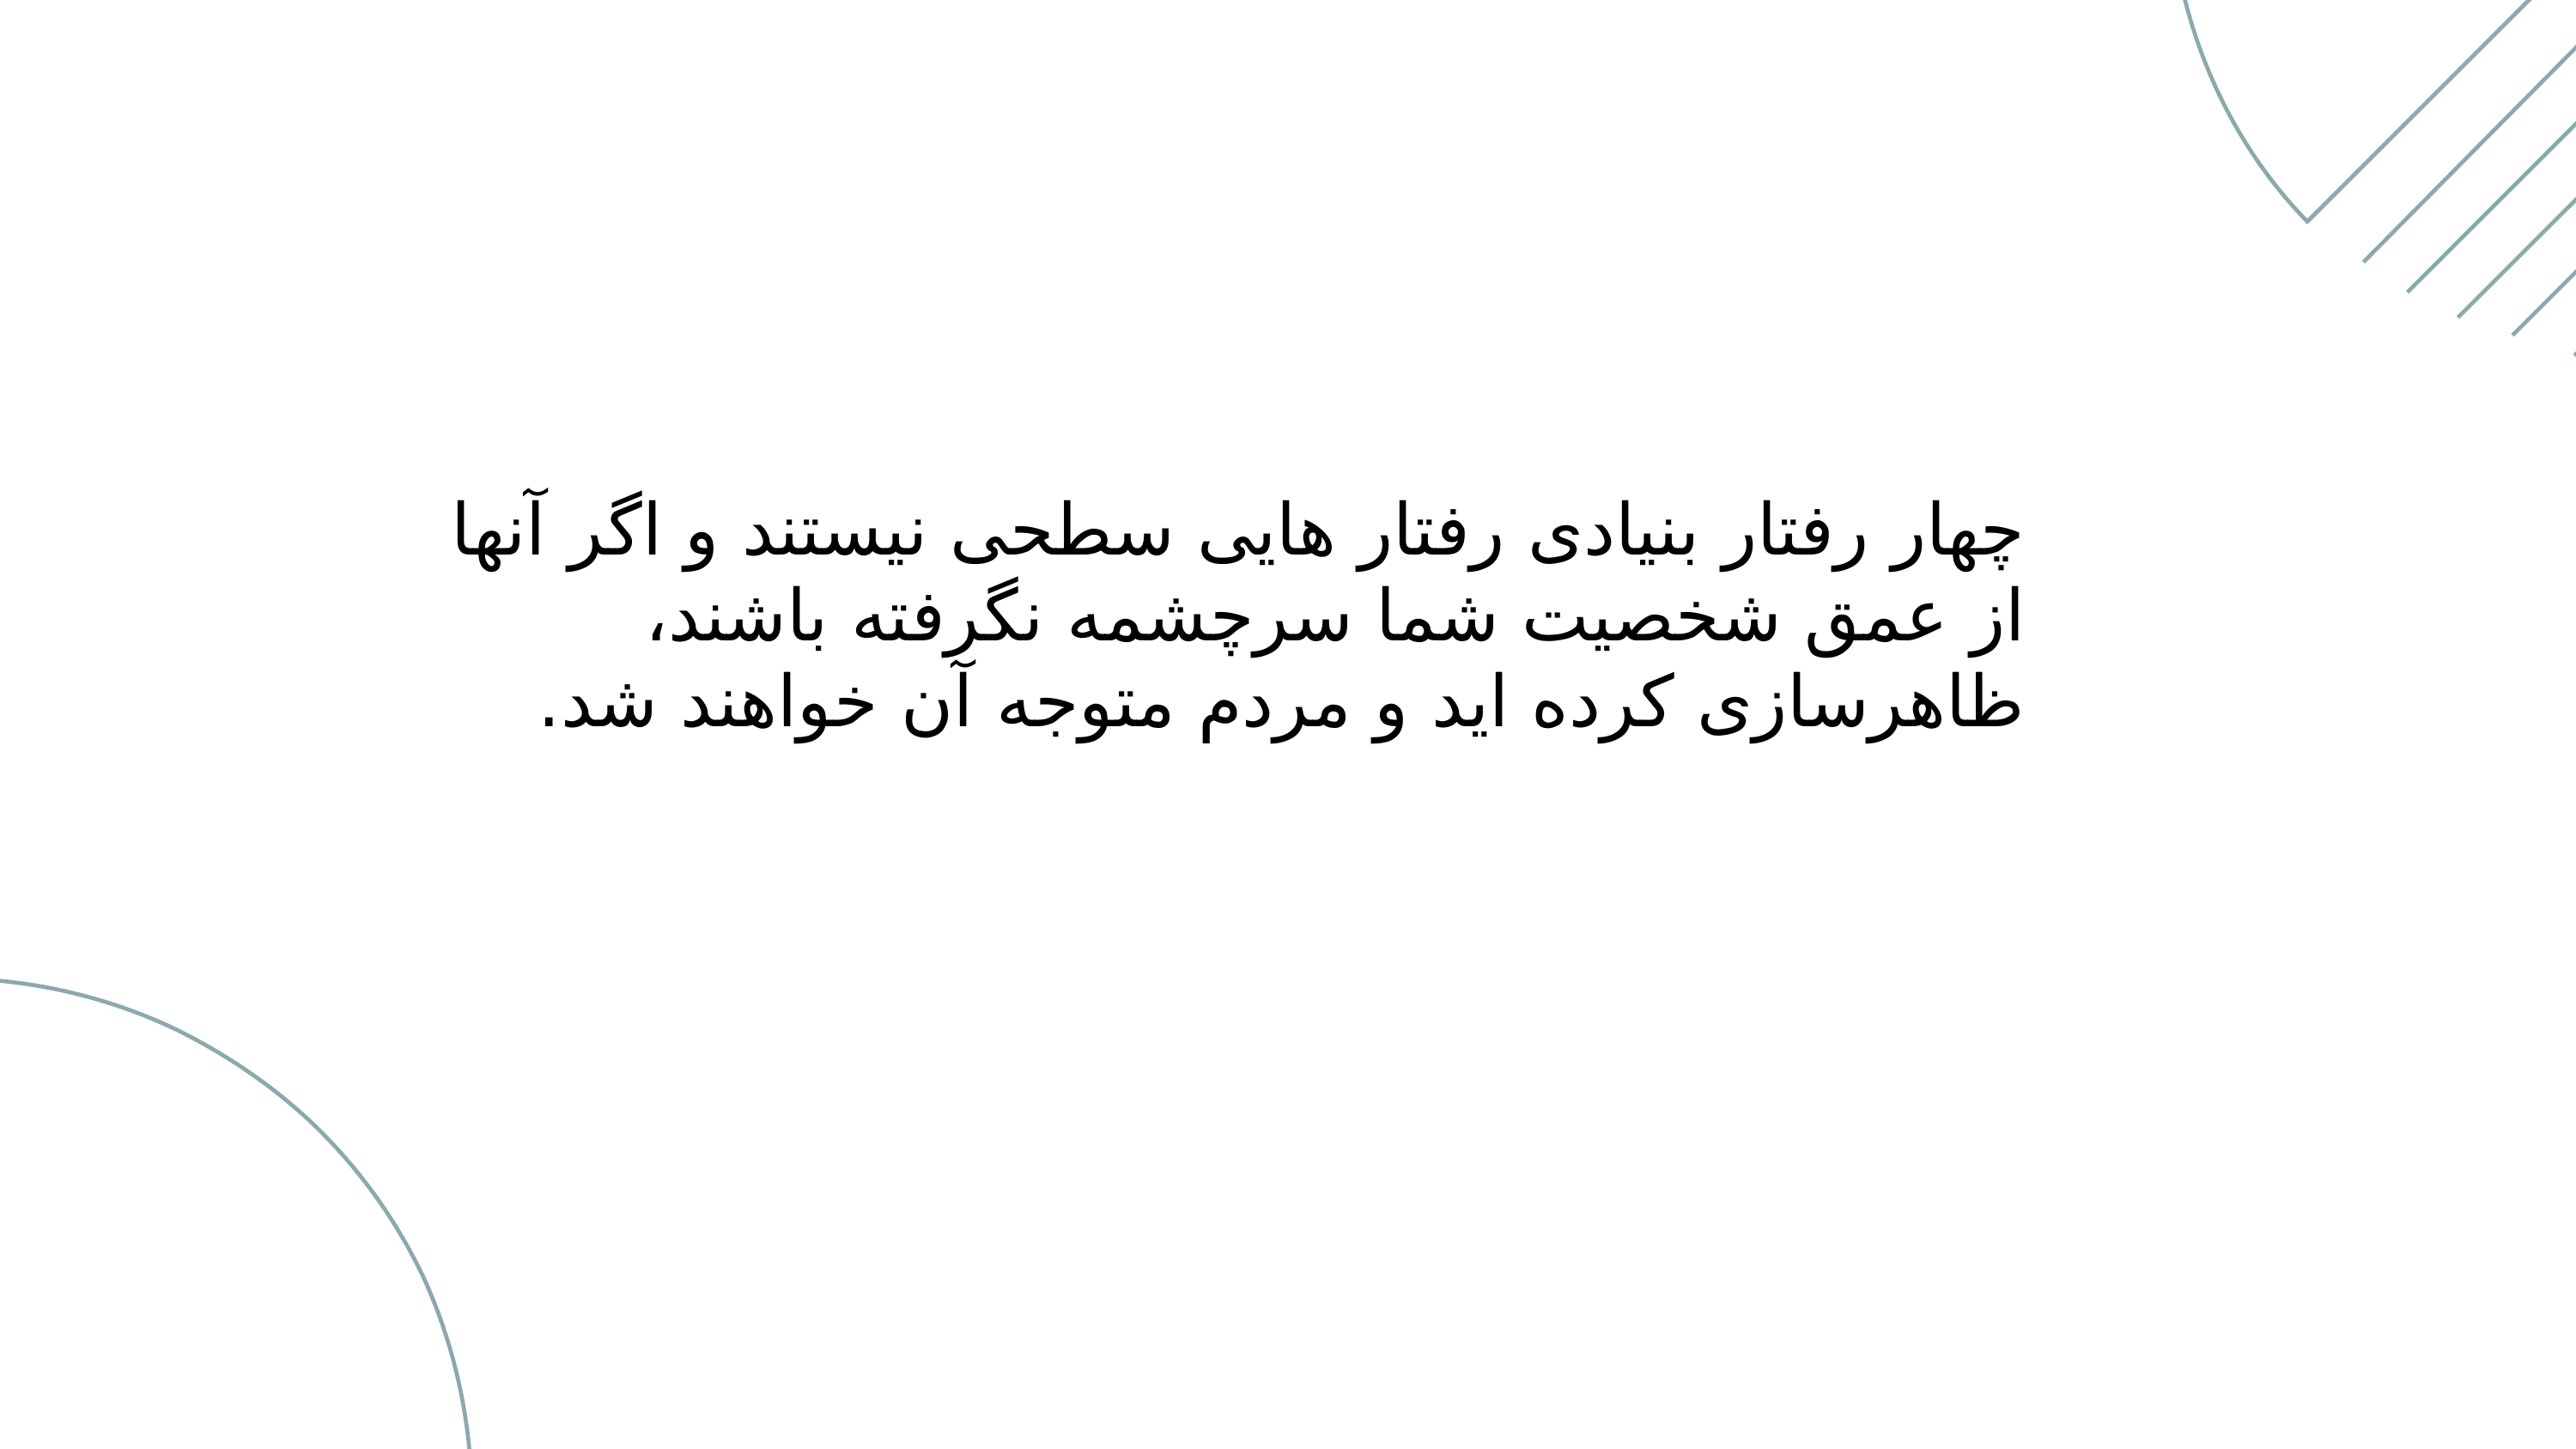

چهار رفتار بنیادی رفتار هایی سطحی نیستند و اگر آنها از عمق شخصیت شما سرچشمه نگرفته باشند، ظاهرسازی کرده اید و مردم متوجه آن خواهند شد.